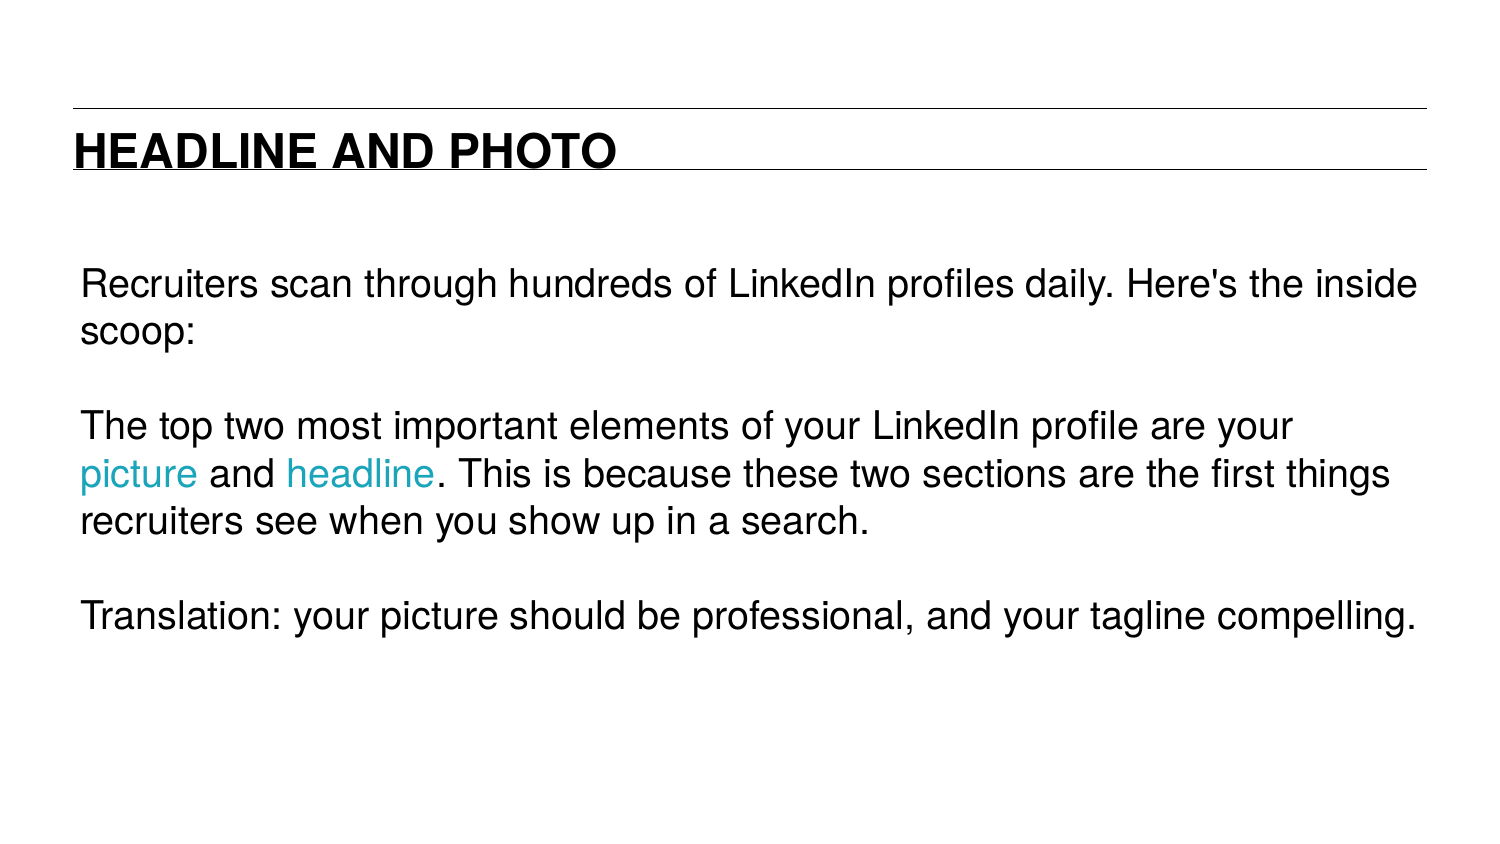

HEADLINE AND PHOTO
Recruiters scan through hundreds of LinkedIn profiles daily. Here's the inside scoop:

The top two most important elements of your LinkedIn profile are your picture and headline. This is because these two sections are the first things recruiters see when you show up in a search.

Translation: your picture should be professional, and your tagline compelling.